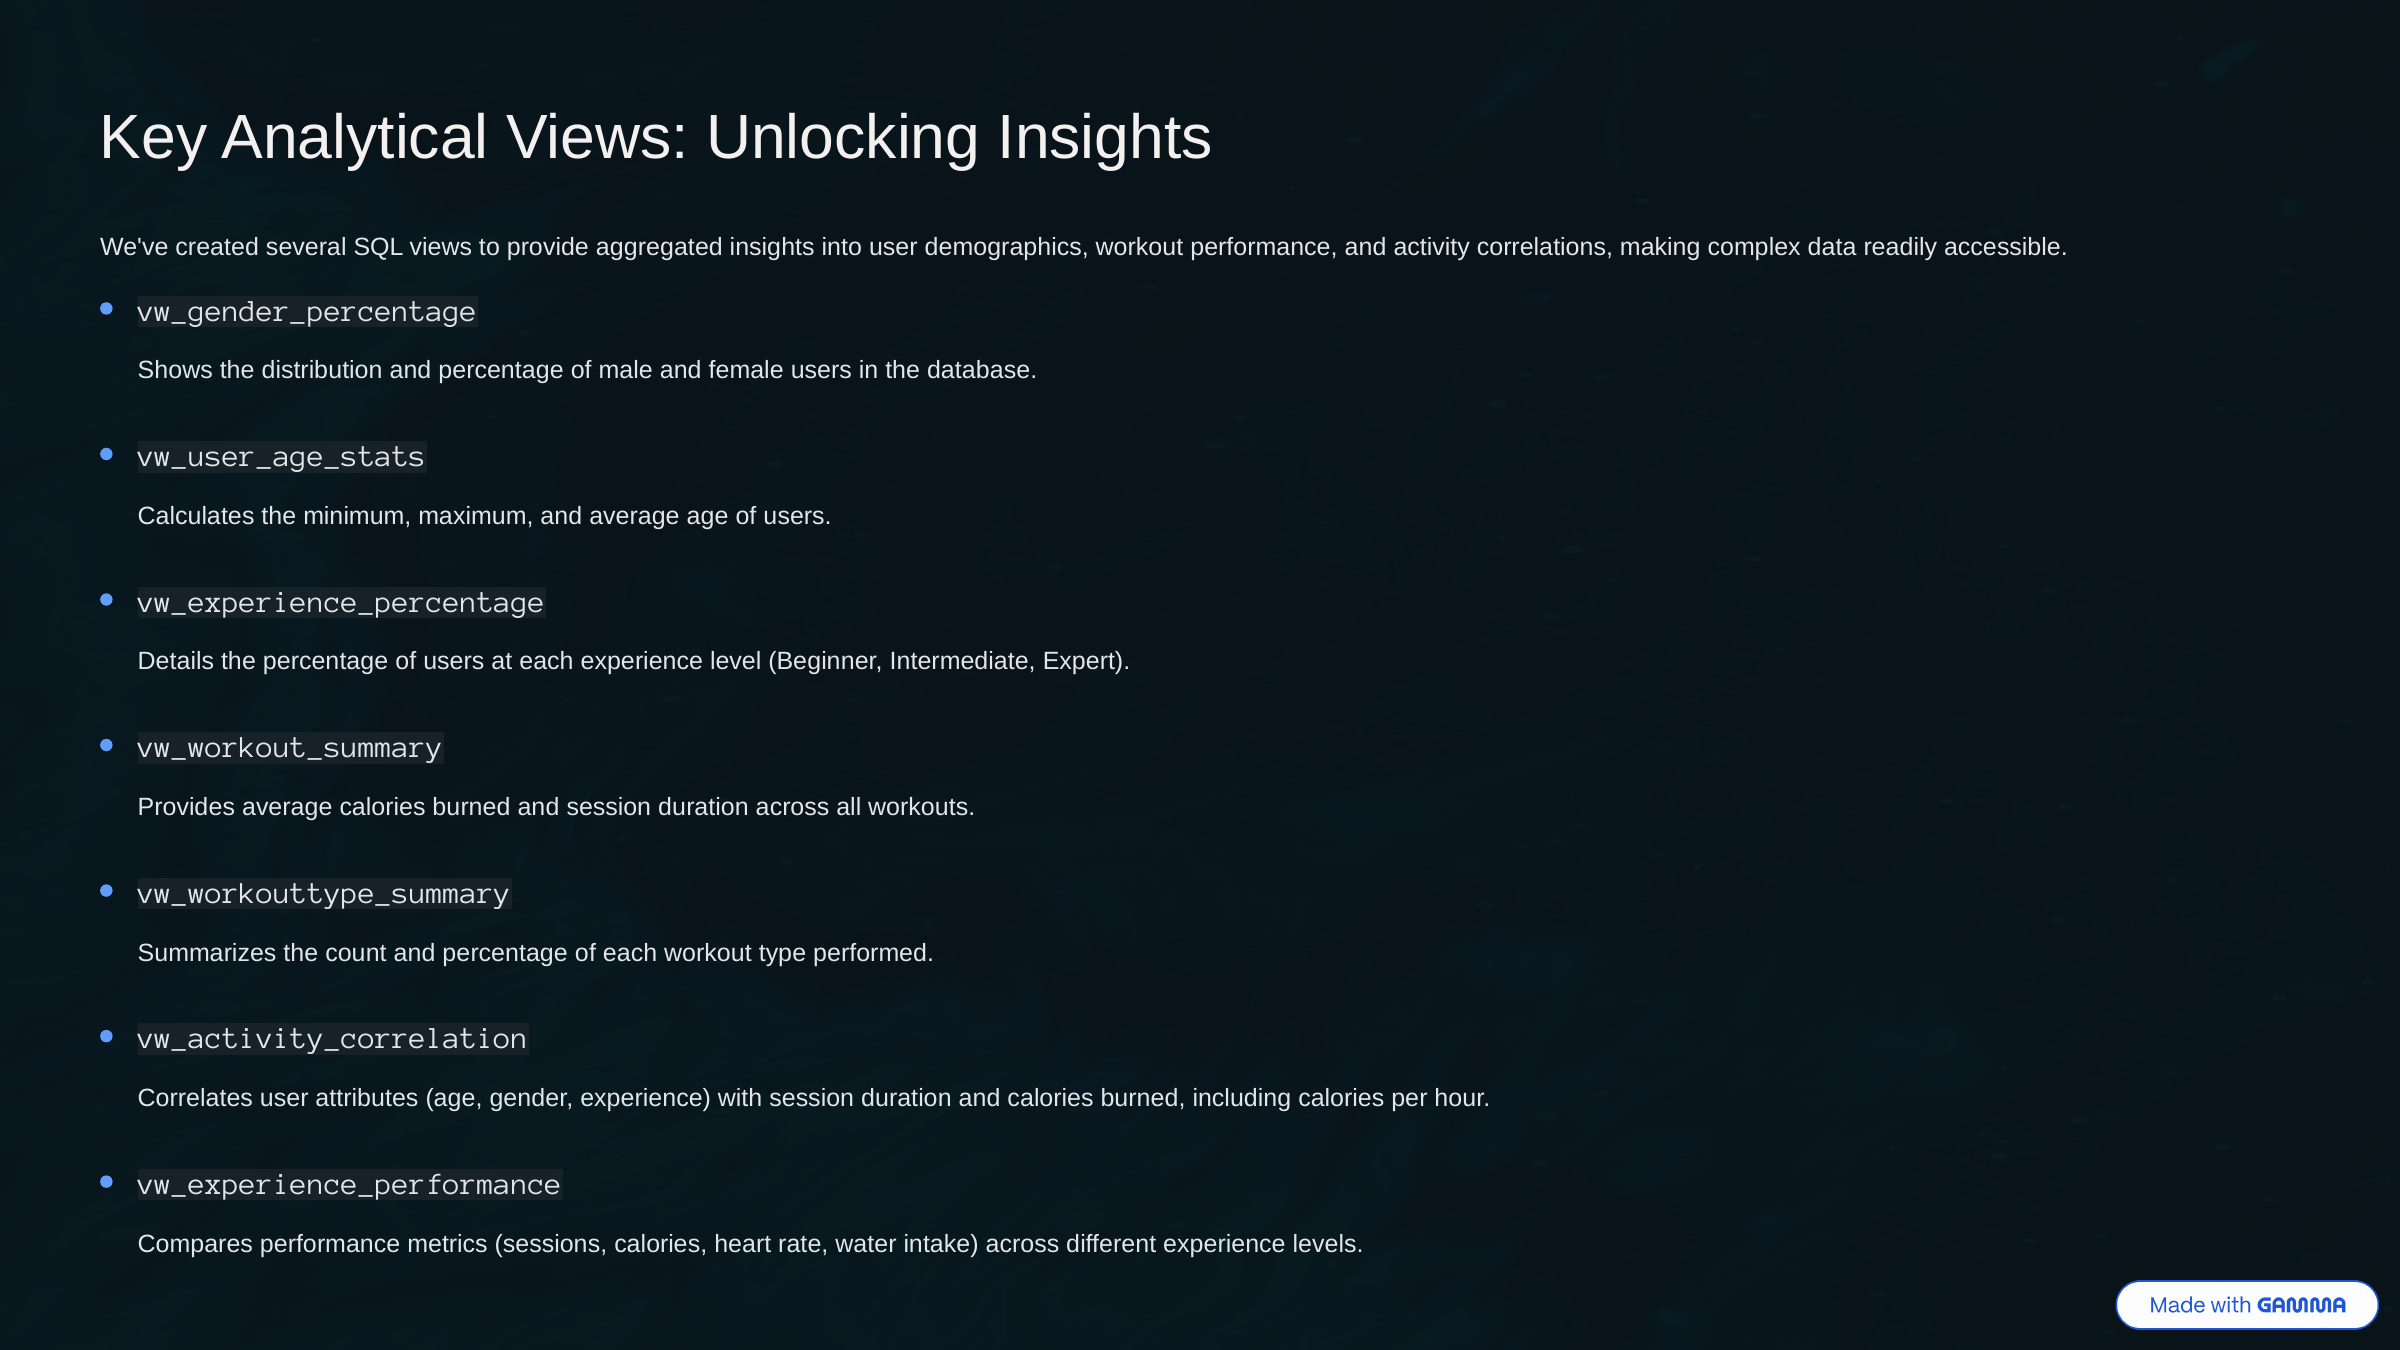

Key Analytical Views: Unlocking Insights
We've created several SQL views to provide aggregated insights into user demographics, workout performance, and activity correlations, making complex data readily accessible.
vw_gender_percentage

Shows the distribution and percentage of male and female users in the database.
vw_user_age_stats

Calculates the minimum, maximum, and average age of users.
vw_experience_percentage

Details the percentage of users at each experience level (Beginner, Intermediate, Expert).
vw_workout_summary

Provides average calories burned and session duration across all workouts.
vw_workouttype_summary

Summarizes the count and percentage of each workout type performed.
vw_activity_correlation

Correlates user attributes (age, gender, experience) with session duration and calories burned, including calories per hour.
vw_experience_performance

Compares performance metrics (sessions, calories, heart rate, water intake) across different experience levels.